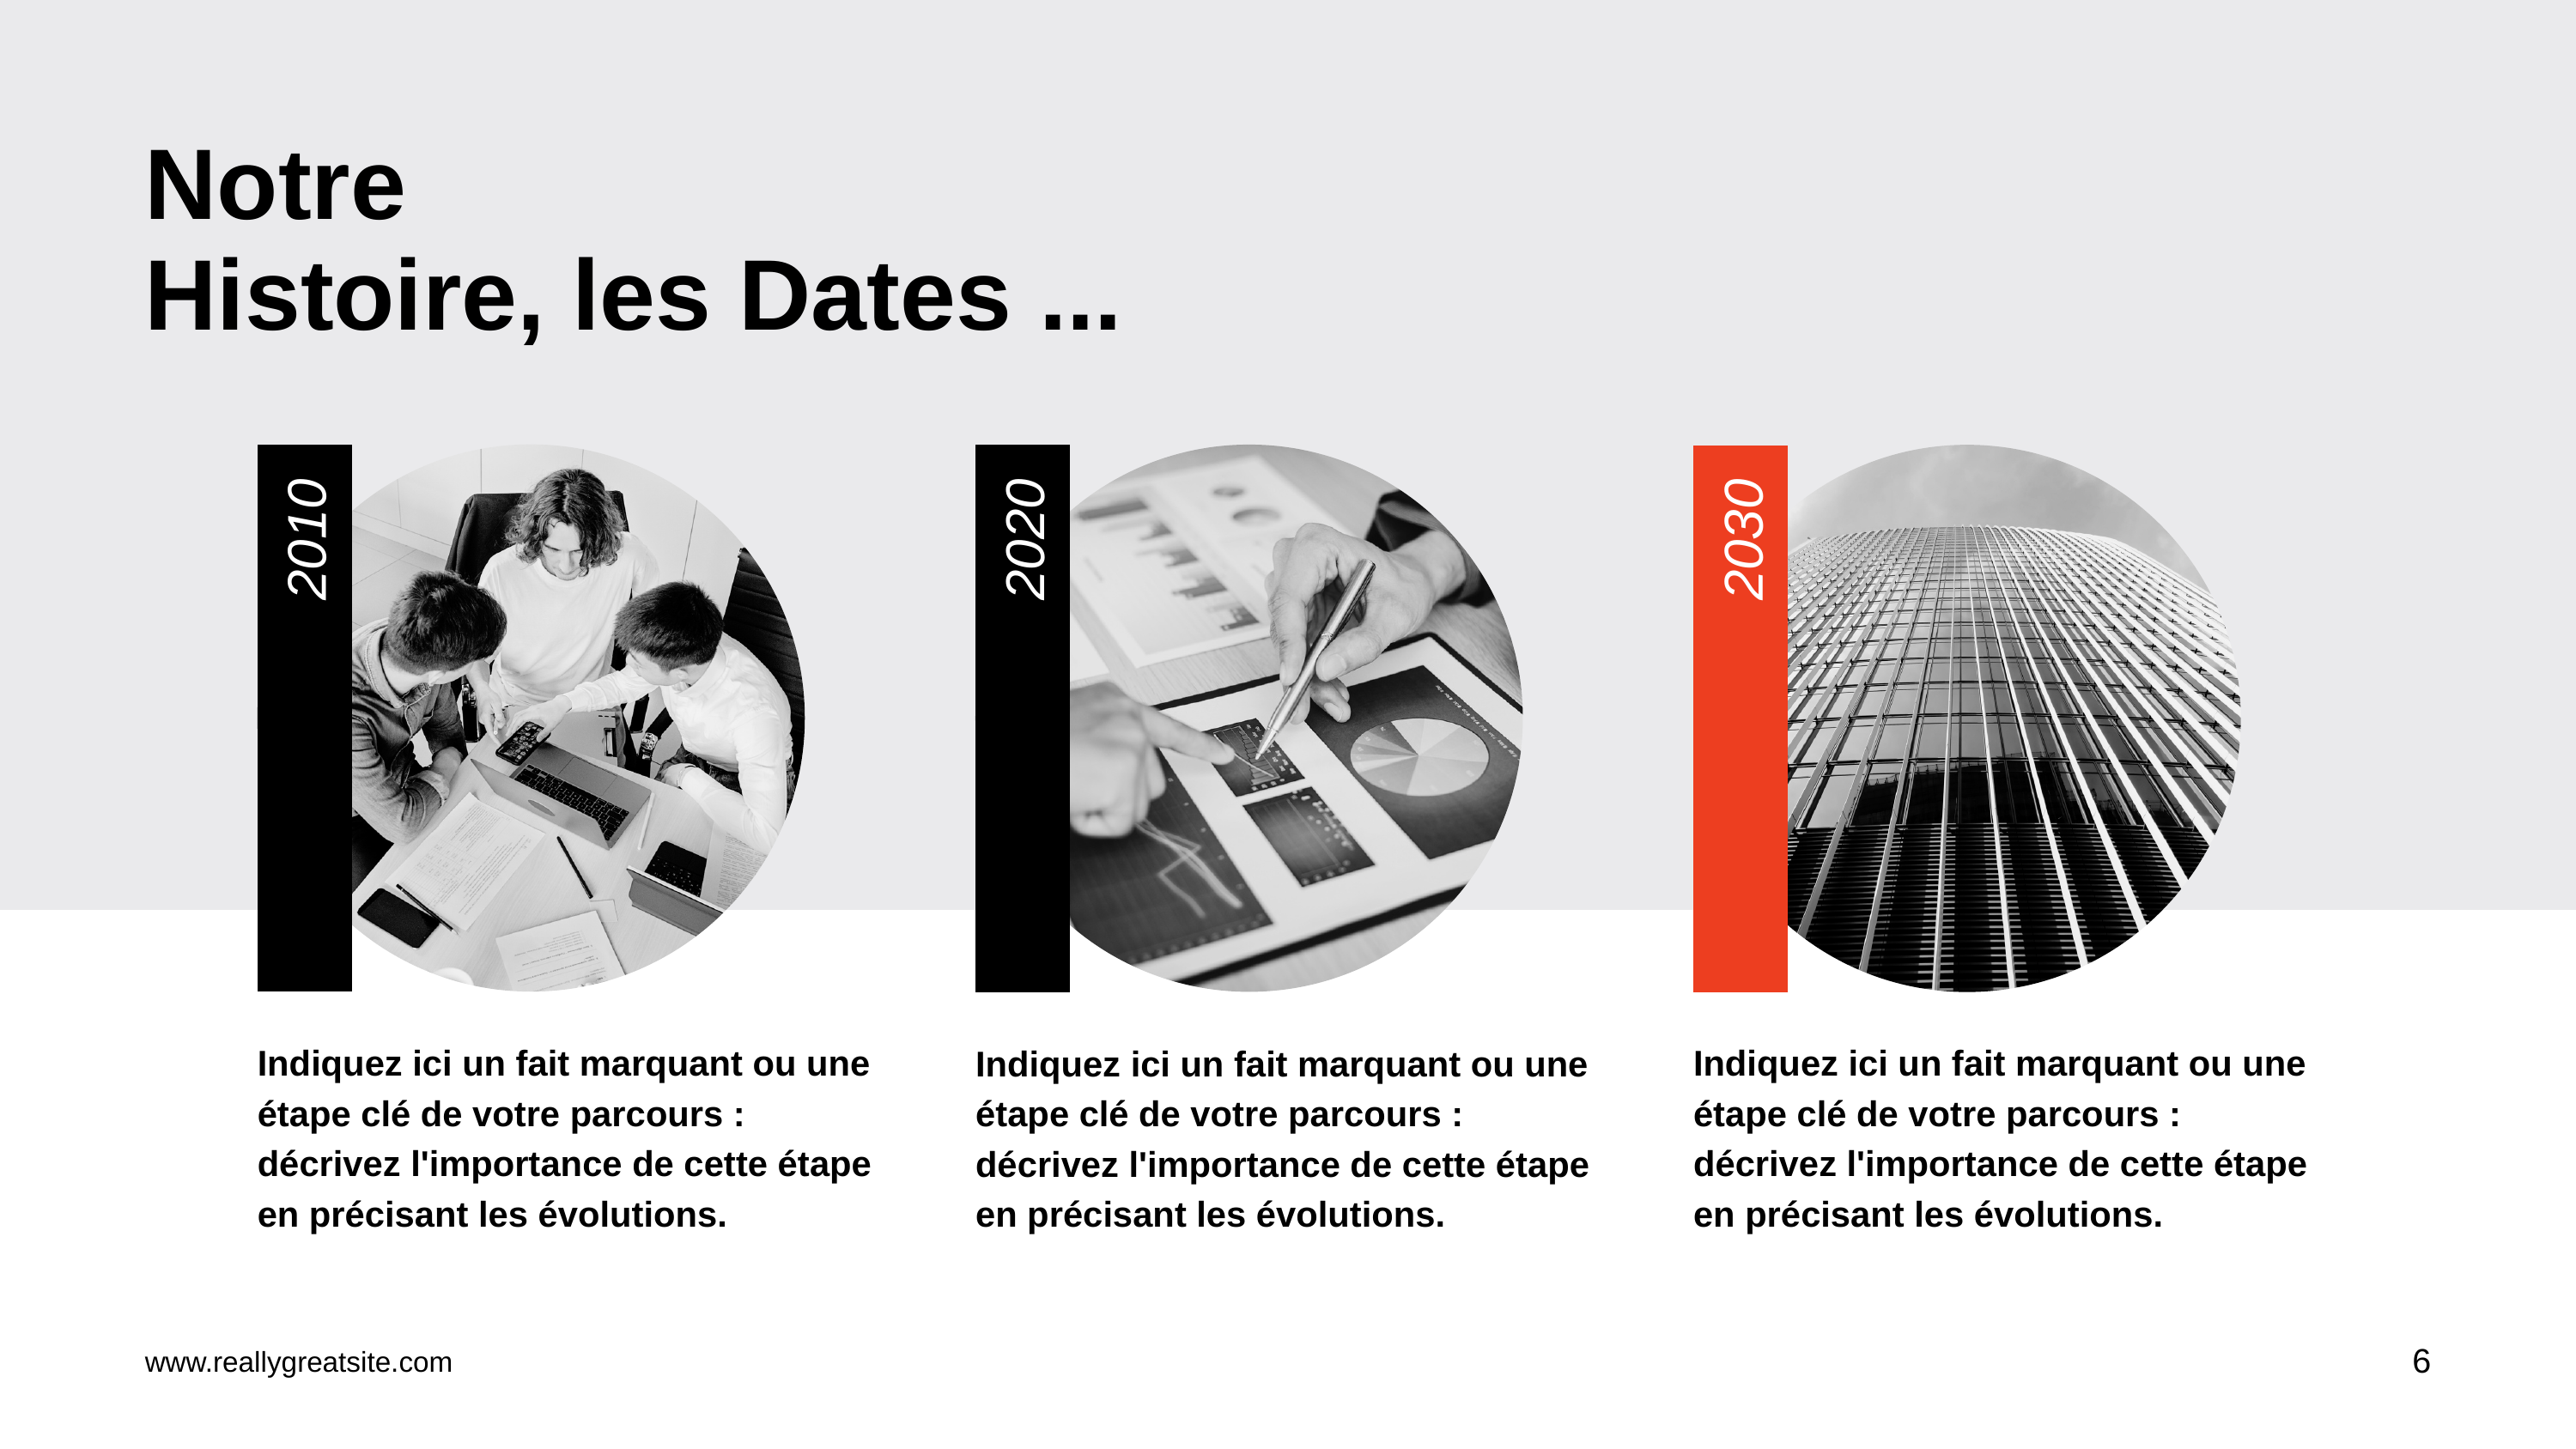

Notre
Histoire, les Dates ...

2010
2020
2030

Indiquez ici un fait marquant ou une étape clé de votre parcours : décrivez l'importance de cette étape en précisant les évolutions.
Indiquez ici un fait marquant ou une étape clé de votre parcours : décrivez l'importance de cette étape en précisant les évolutions.
Indiquez ici un fait marquant ou une étape clé de votre parcours : décrivez l'importance de cette étape en précisant les évolutions.
6
www.reallygreatsite.com